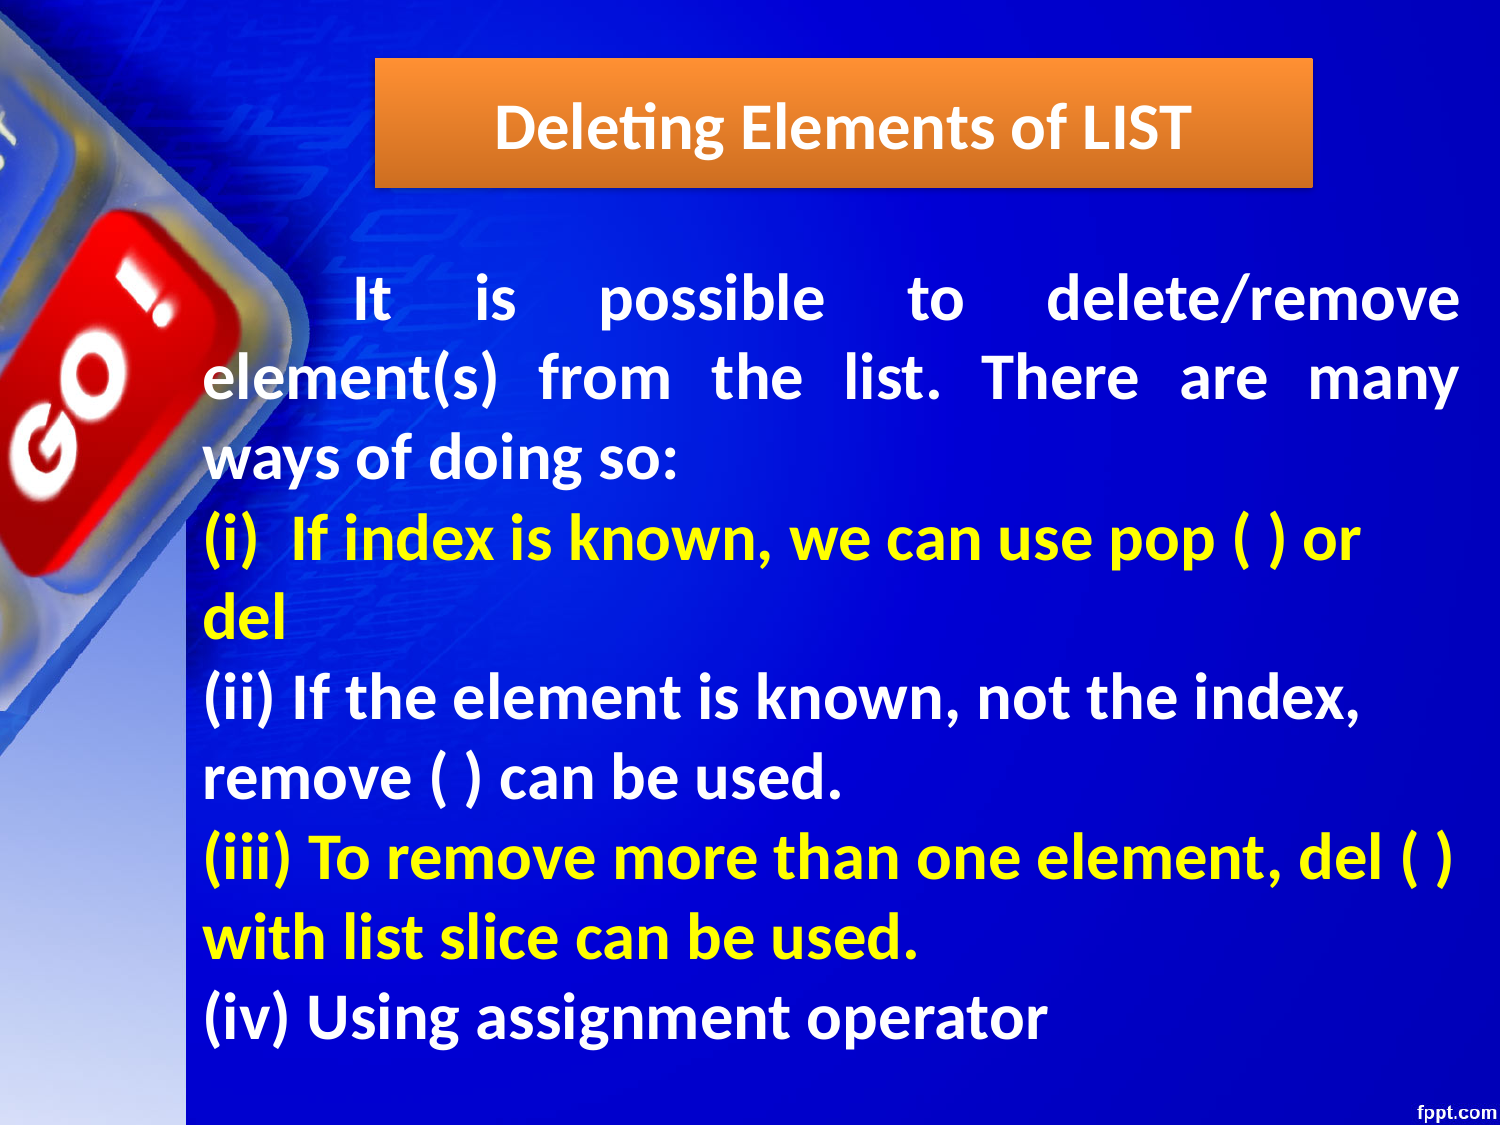

Deleting Elements of LIST
	It is possible to delete/remove element(s) from the list. There are many ways of doing so:
(i)  If index is known, we can use pop ( ) or del
(ii) If the element is known, not the index, remove ( ) can be used.
(iii) To remove more than one element, del ( ) with list slice can be used.
(iv) Using assignment operator